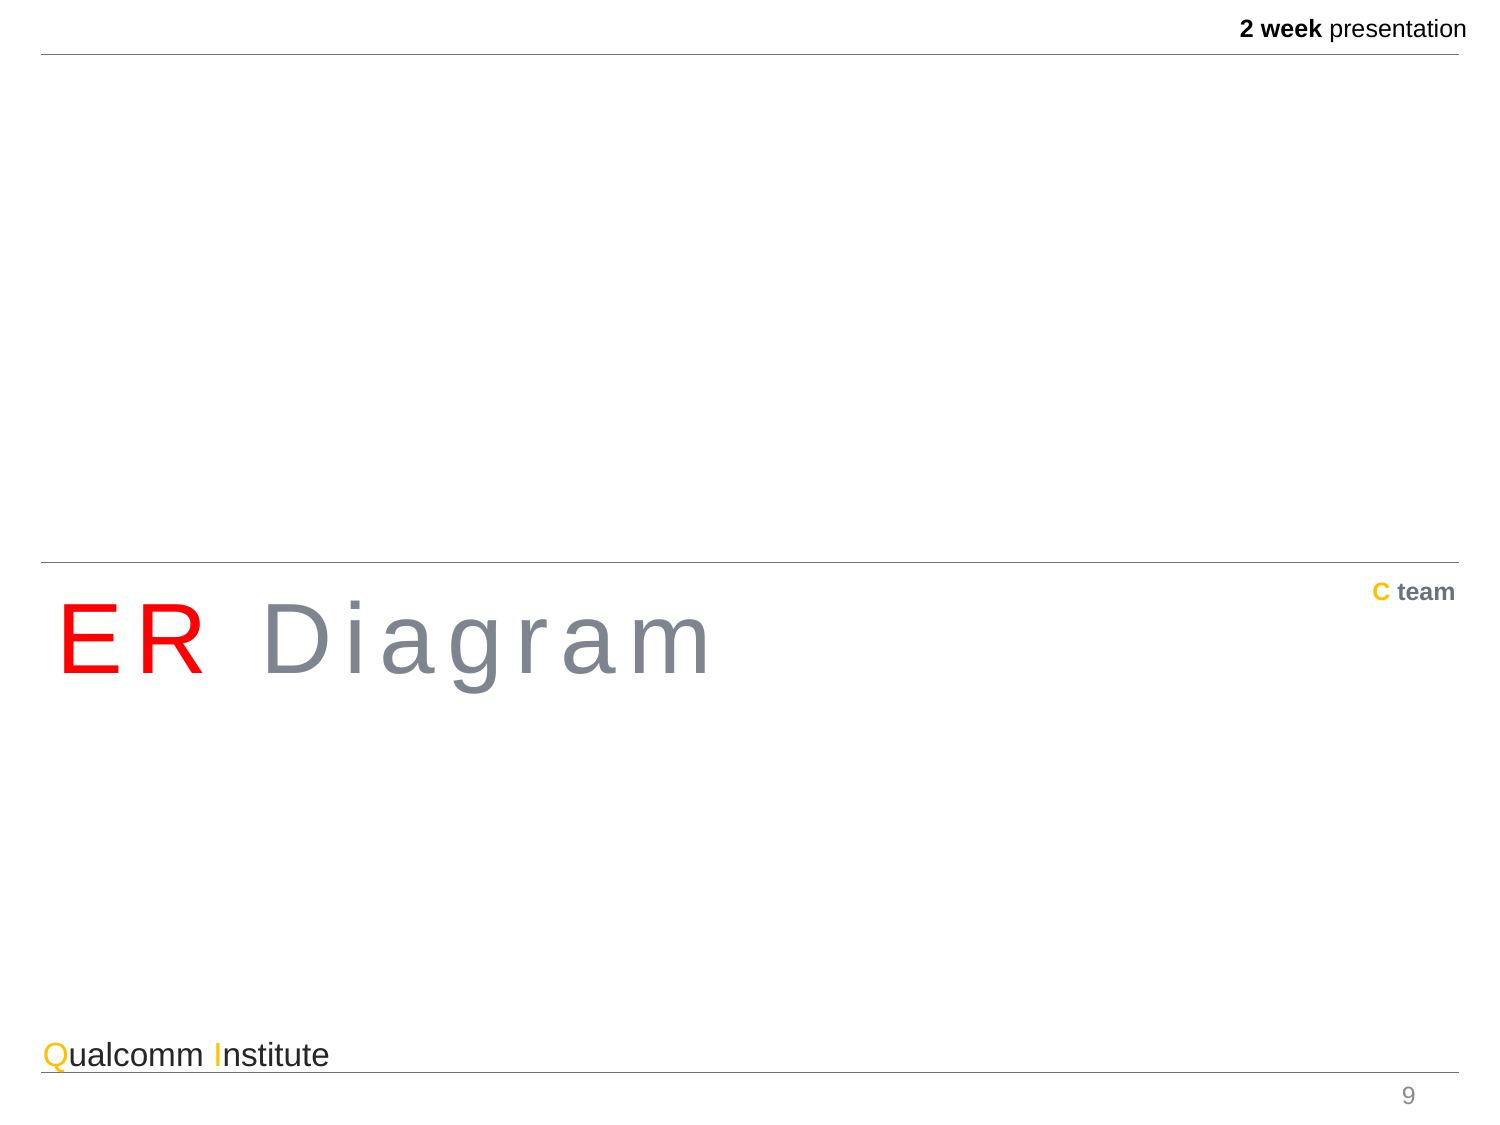

C team
ER Diagram
Qualcomm Institute
9